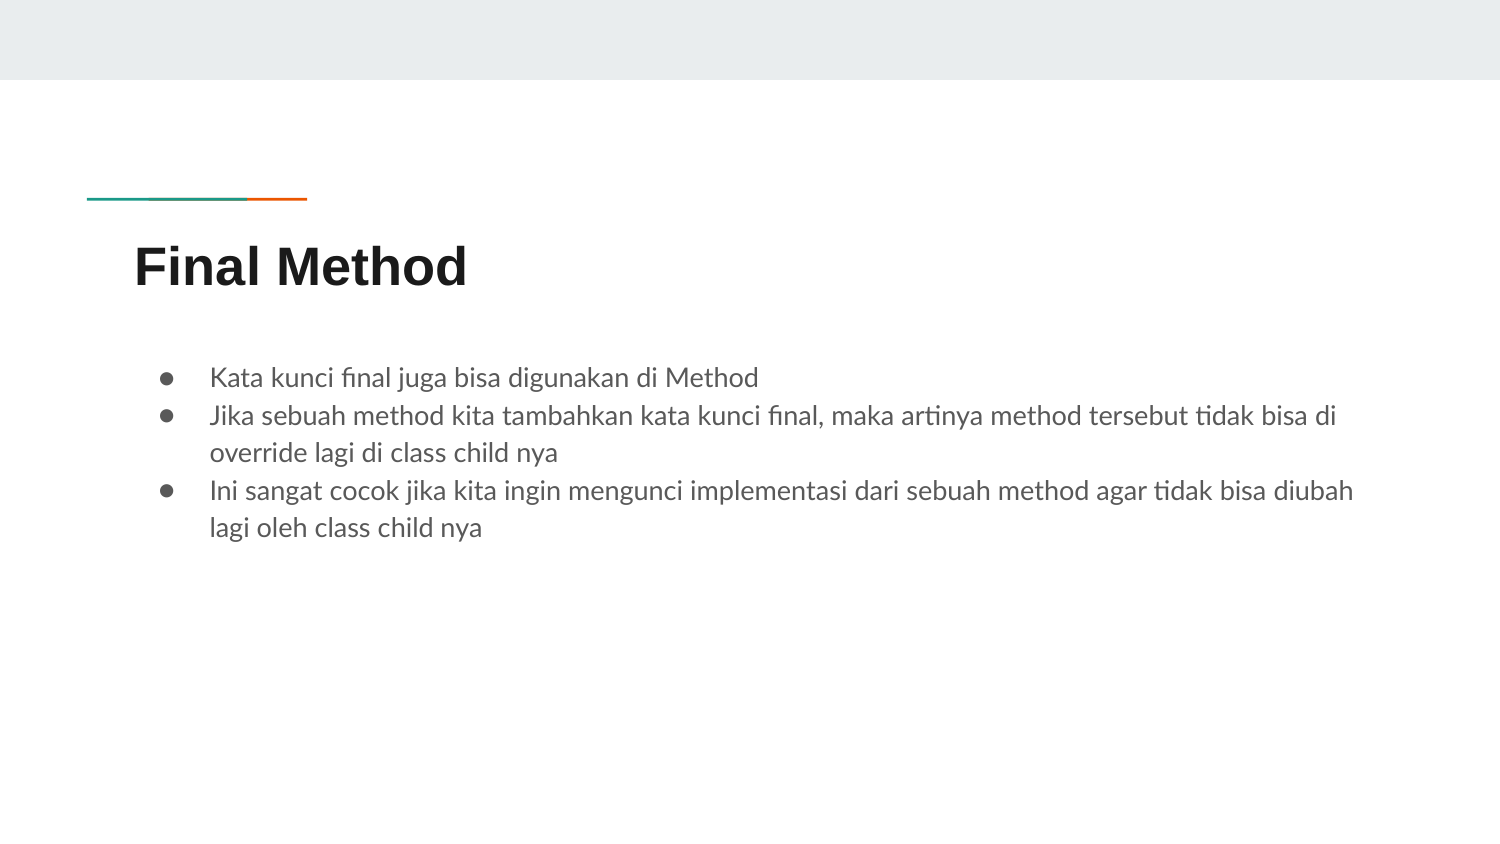

# Final Method
Kata kunci final juga bisa digunakan di Method
Jika sebuah method kita tambahkan kata kunci final, maka artinya method tersebut tidak bisa di override lagi di class child nya
Ini sangat cocok jika kita ingin mengunci implementasi dari sebuah method agar tidak bisa diubah lagi oleh class child nya